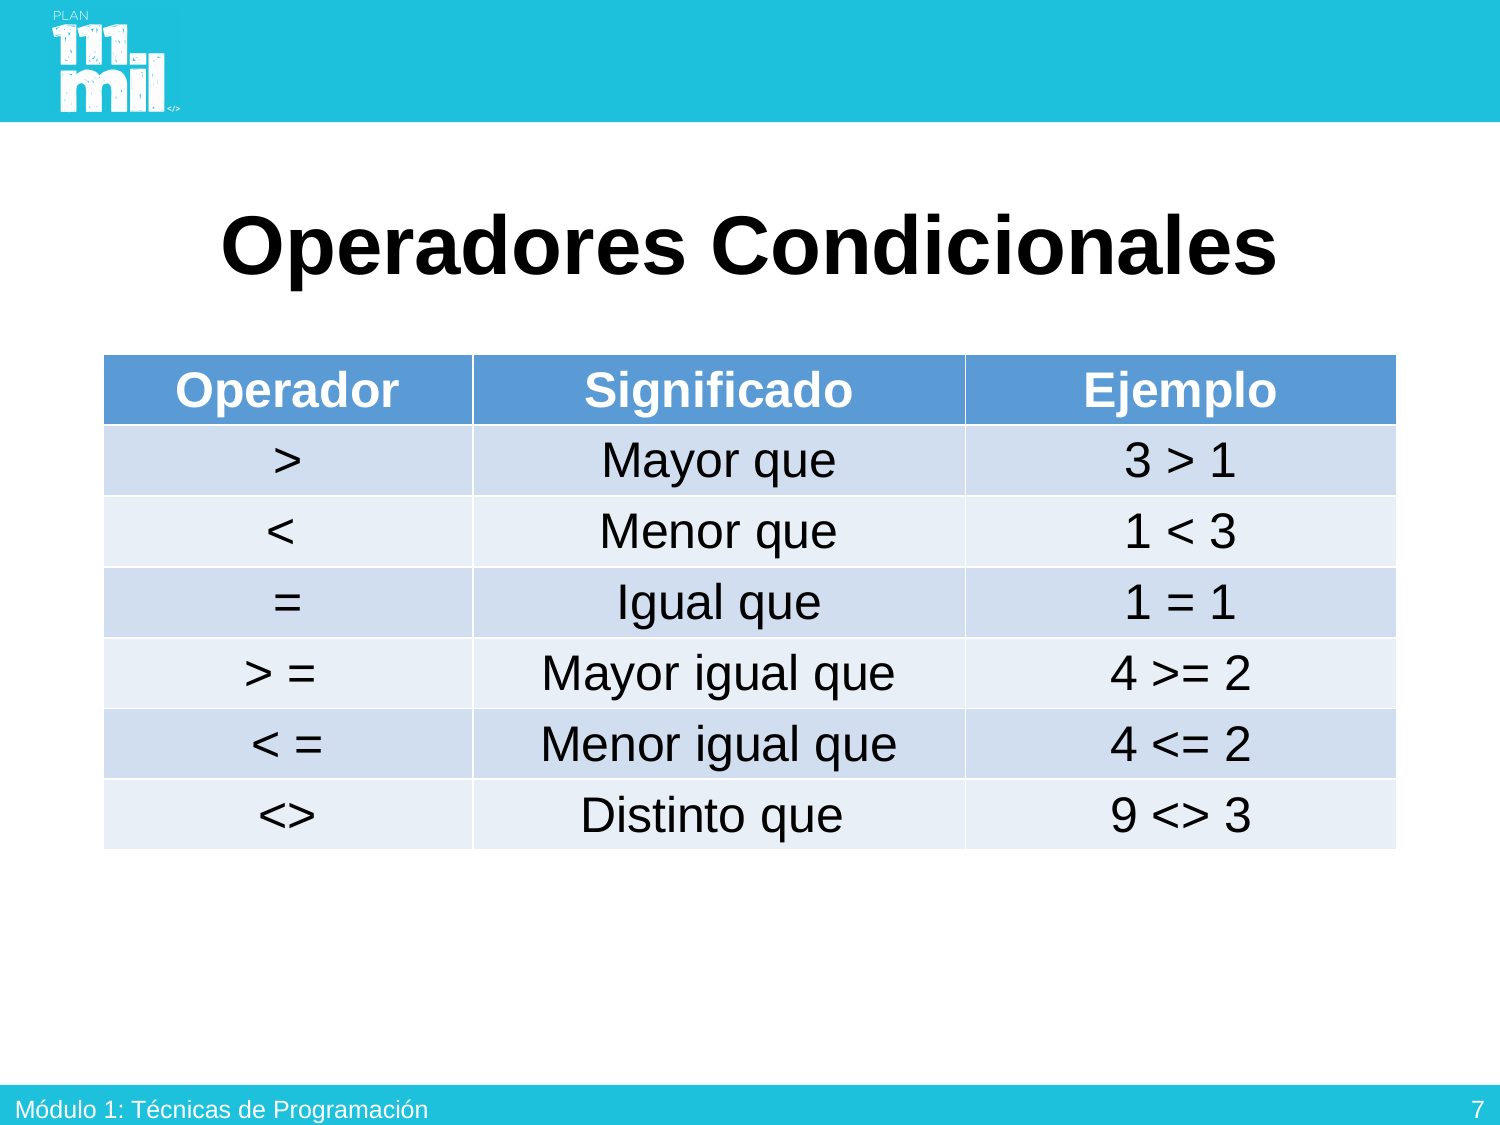

# Operadores Condicionales
| Operador | Significado | Ejemplo |
| --- | --- | --- |
| > | Mayor que | 3 > 1 |
| < | Menor que | 1 < 3 |
| = | Igual que | 1 = 1 |
| > = | Mayor igual que | 4 >= 2 |
| < = | Menor igual que | 4 <= 2 |
| <> | Distinto que | 9 <> 3 |
7
Módulo 1: Técnicas de Programación